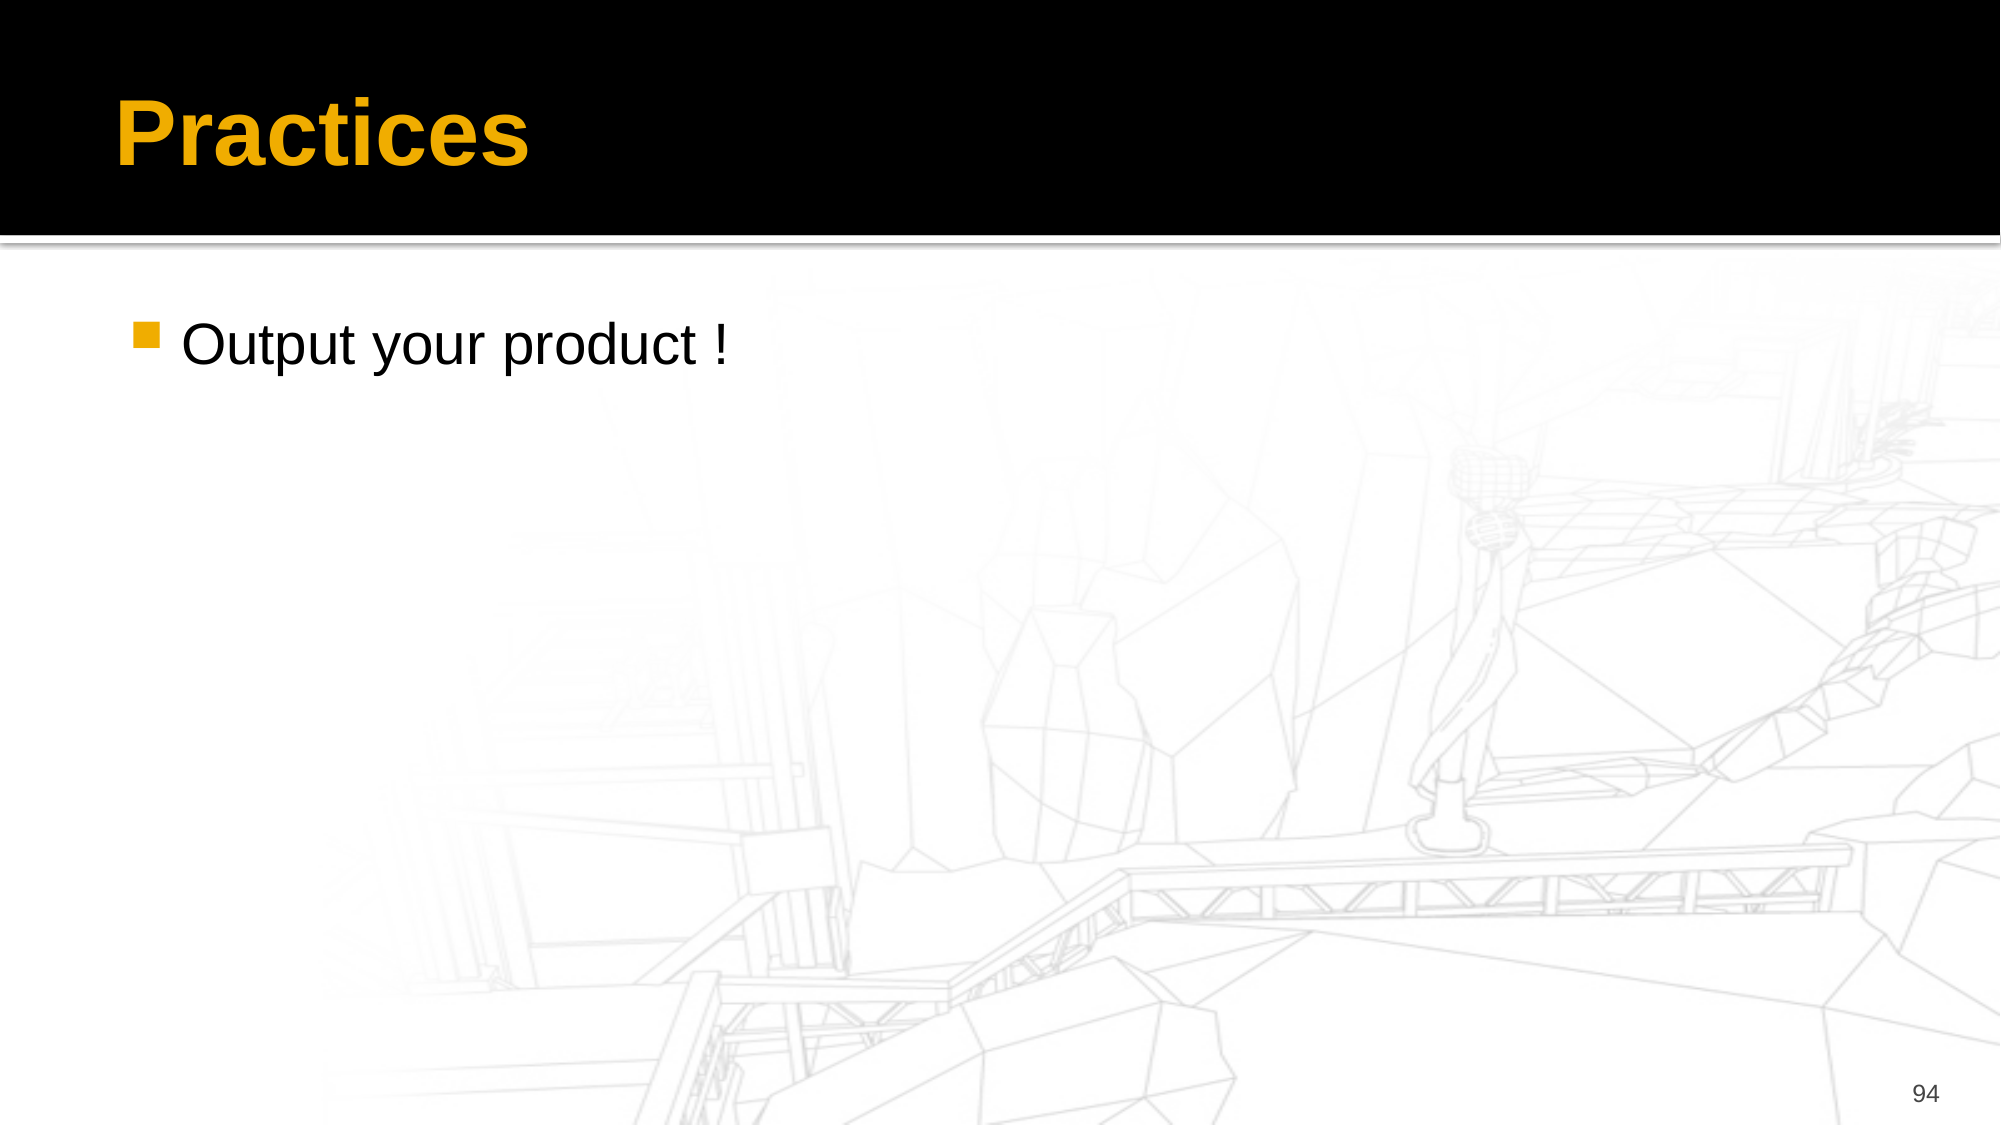

# Practices
Output your product !

94